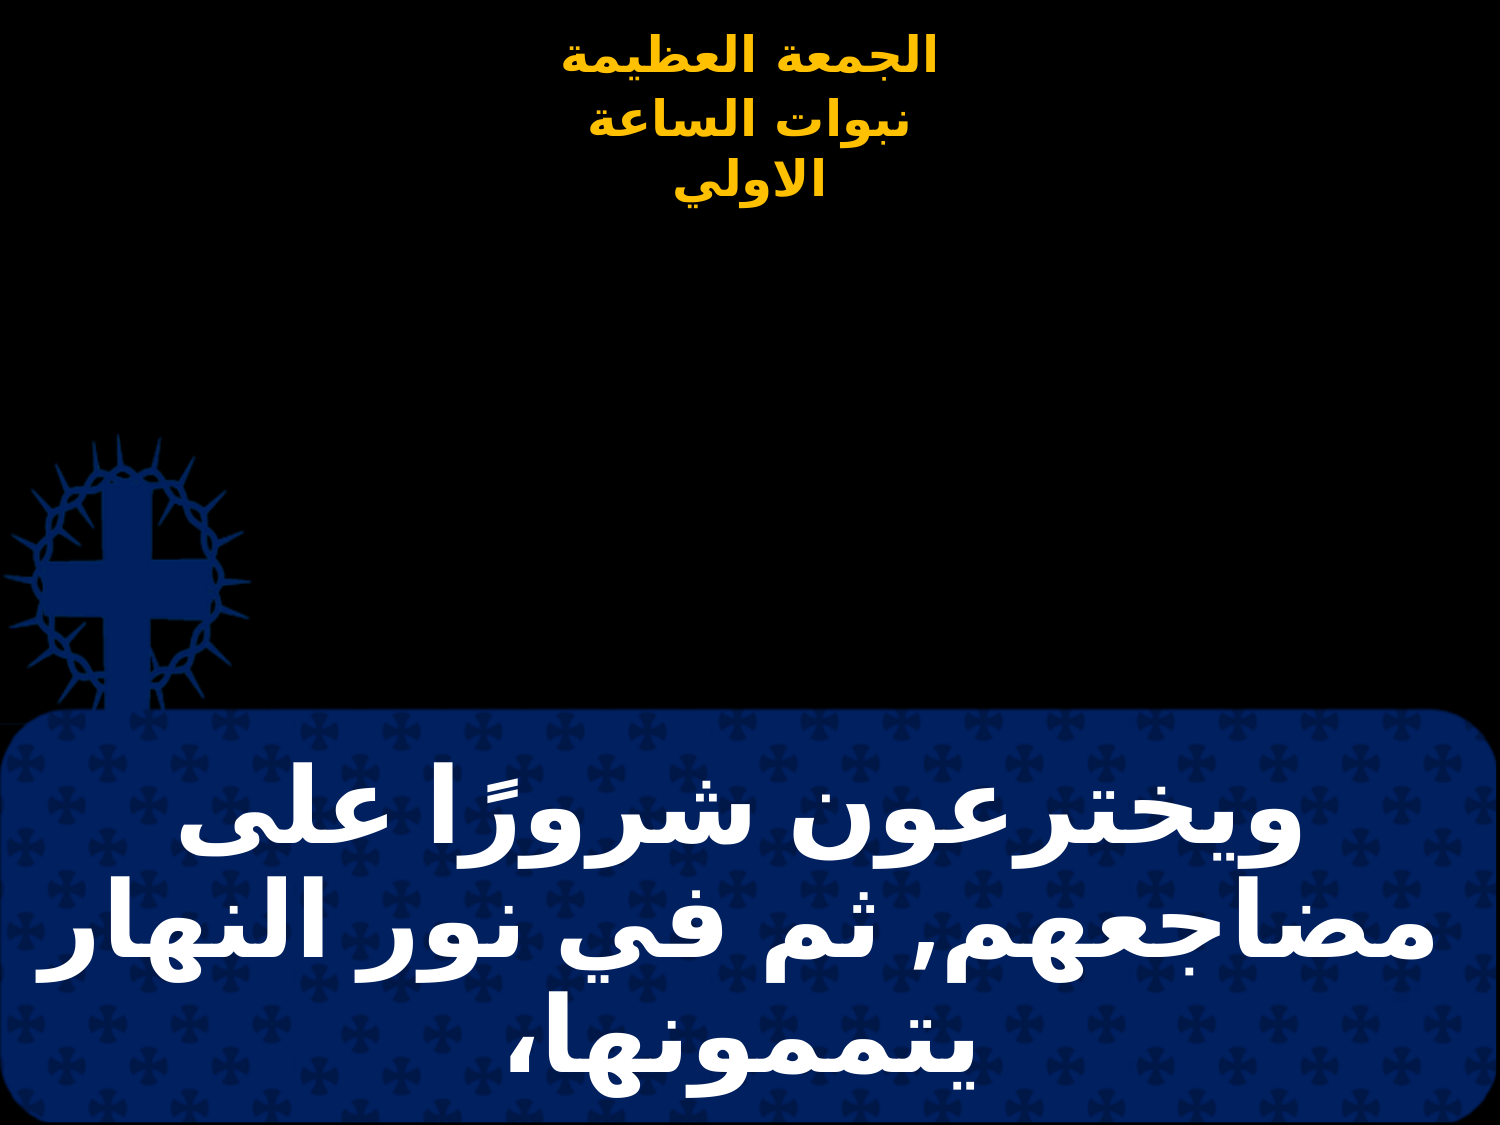

# ويخترعون شرورًا على مضاجعهم, ثم في نور النهار يتممونها،